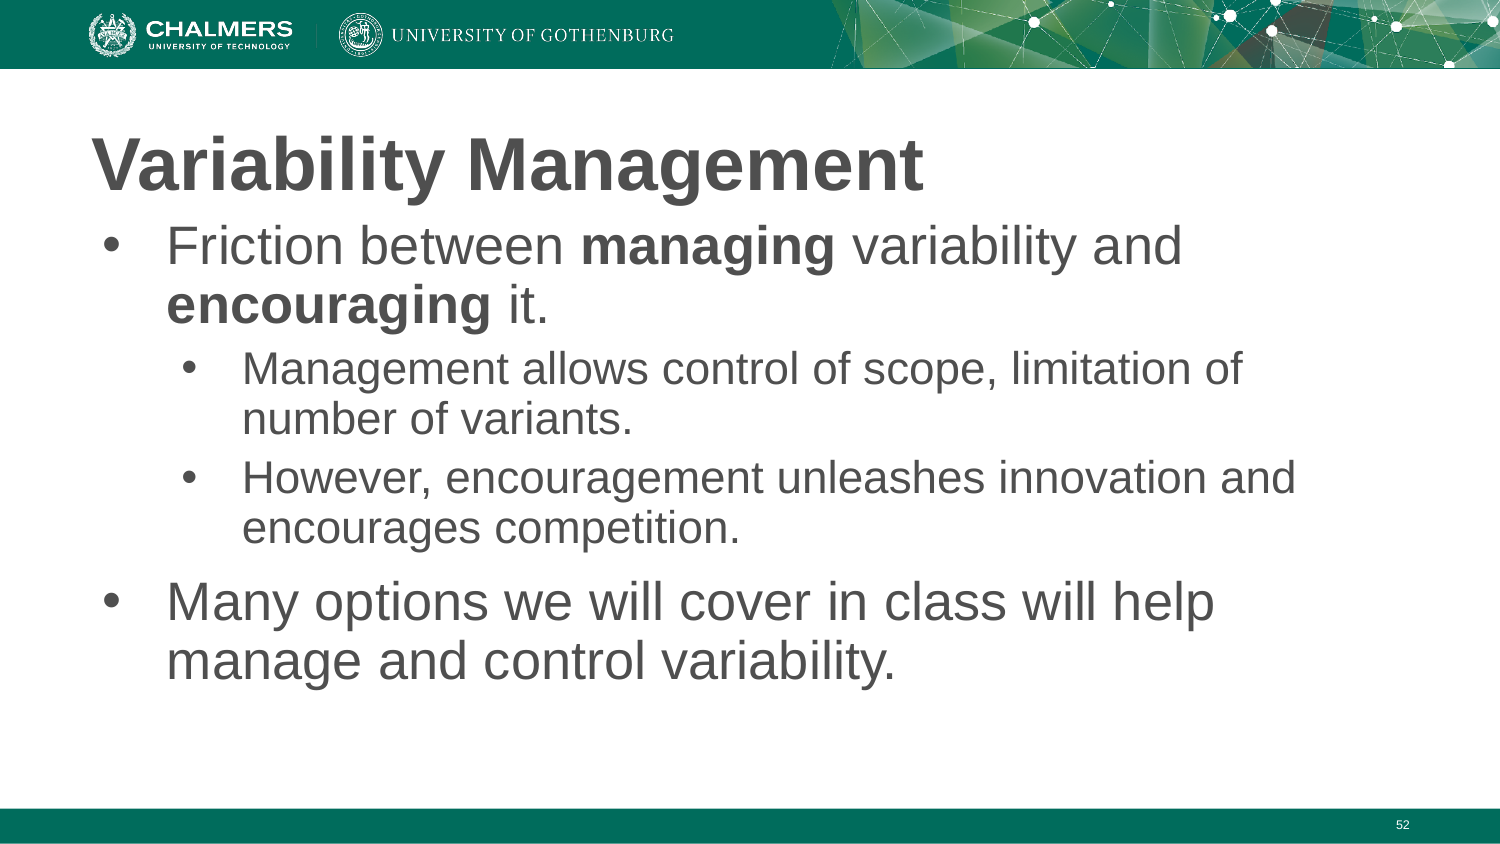

# Variability Management
Friction between managing variability and encouraging it.
Management allows control of scope, limitation of number of variants.
However, encouragement unleashes innovation and encourages competition.
Many options we will cover in class will help manage and control variability.
52